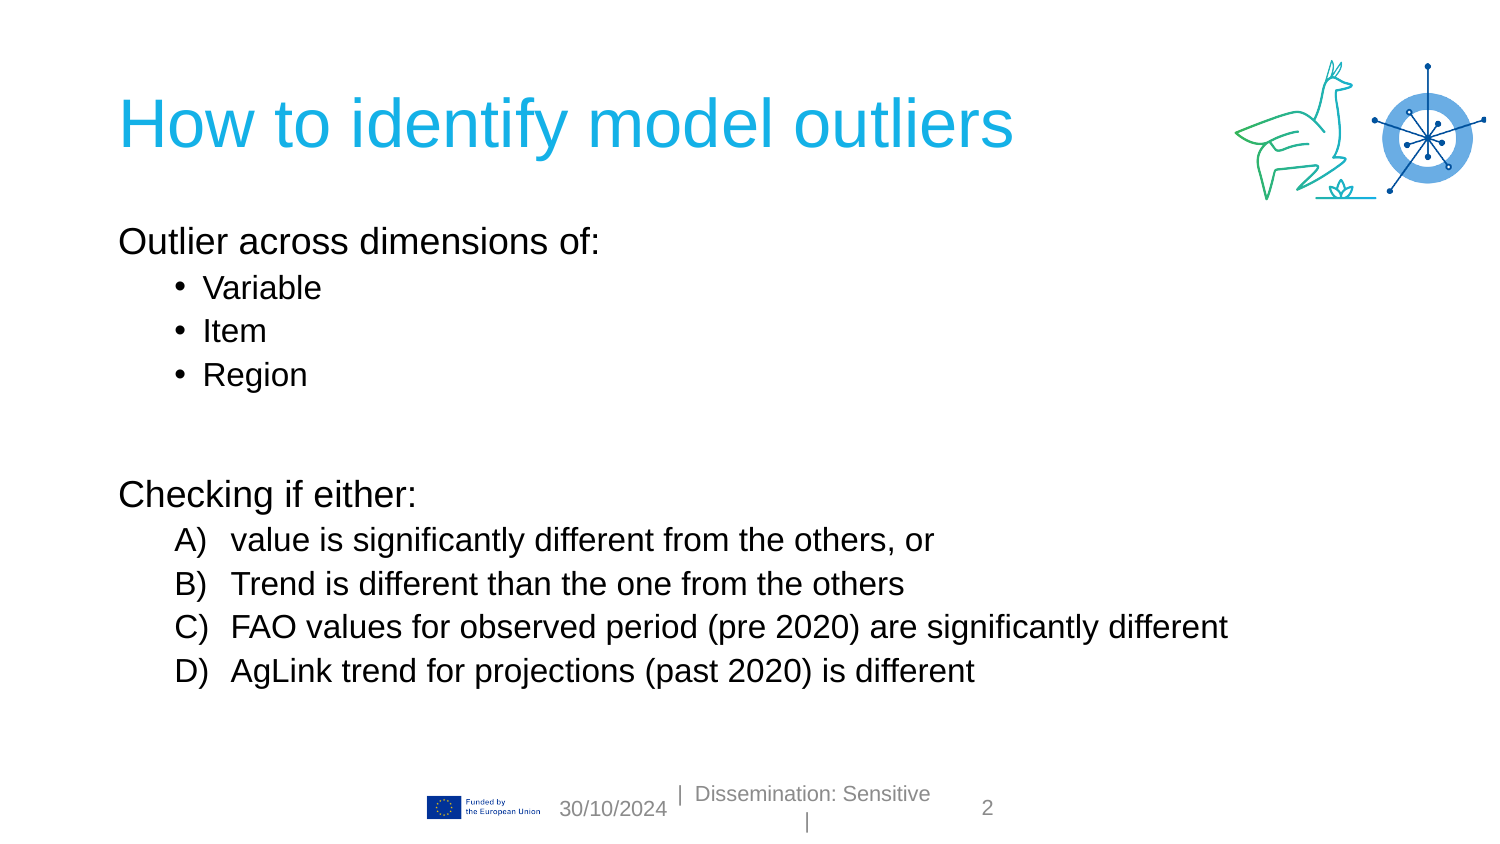

How to identify model outliers
Outlier across dimensions of:
Variable
Item
Region

Checking if either:
value is significantly different from the others, or
Trend is different than the one from the others
FAO values for observed period (pre 2020) are significantly different
AgLink trend for projections (past 2020) is different